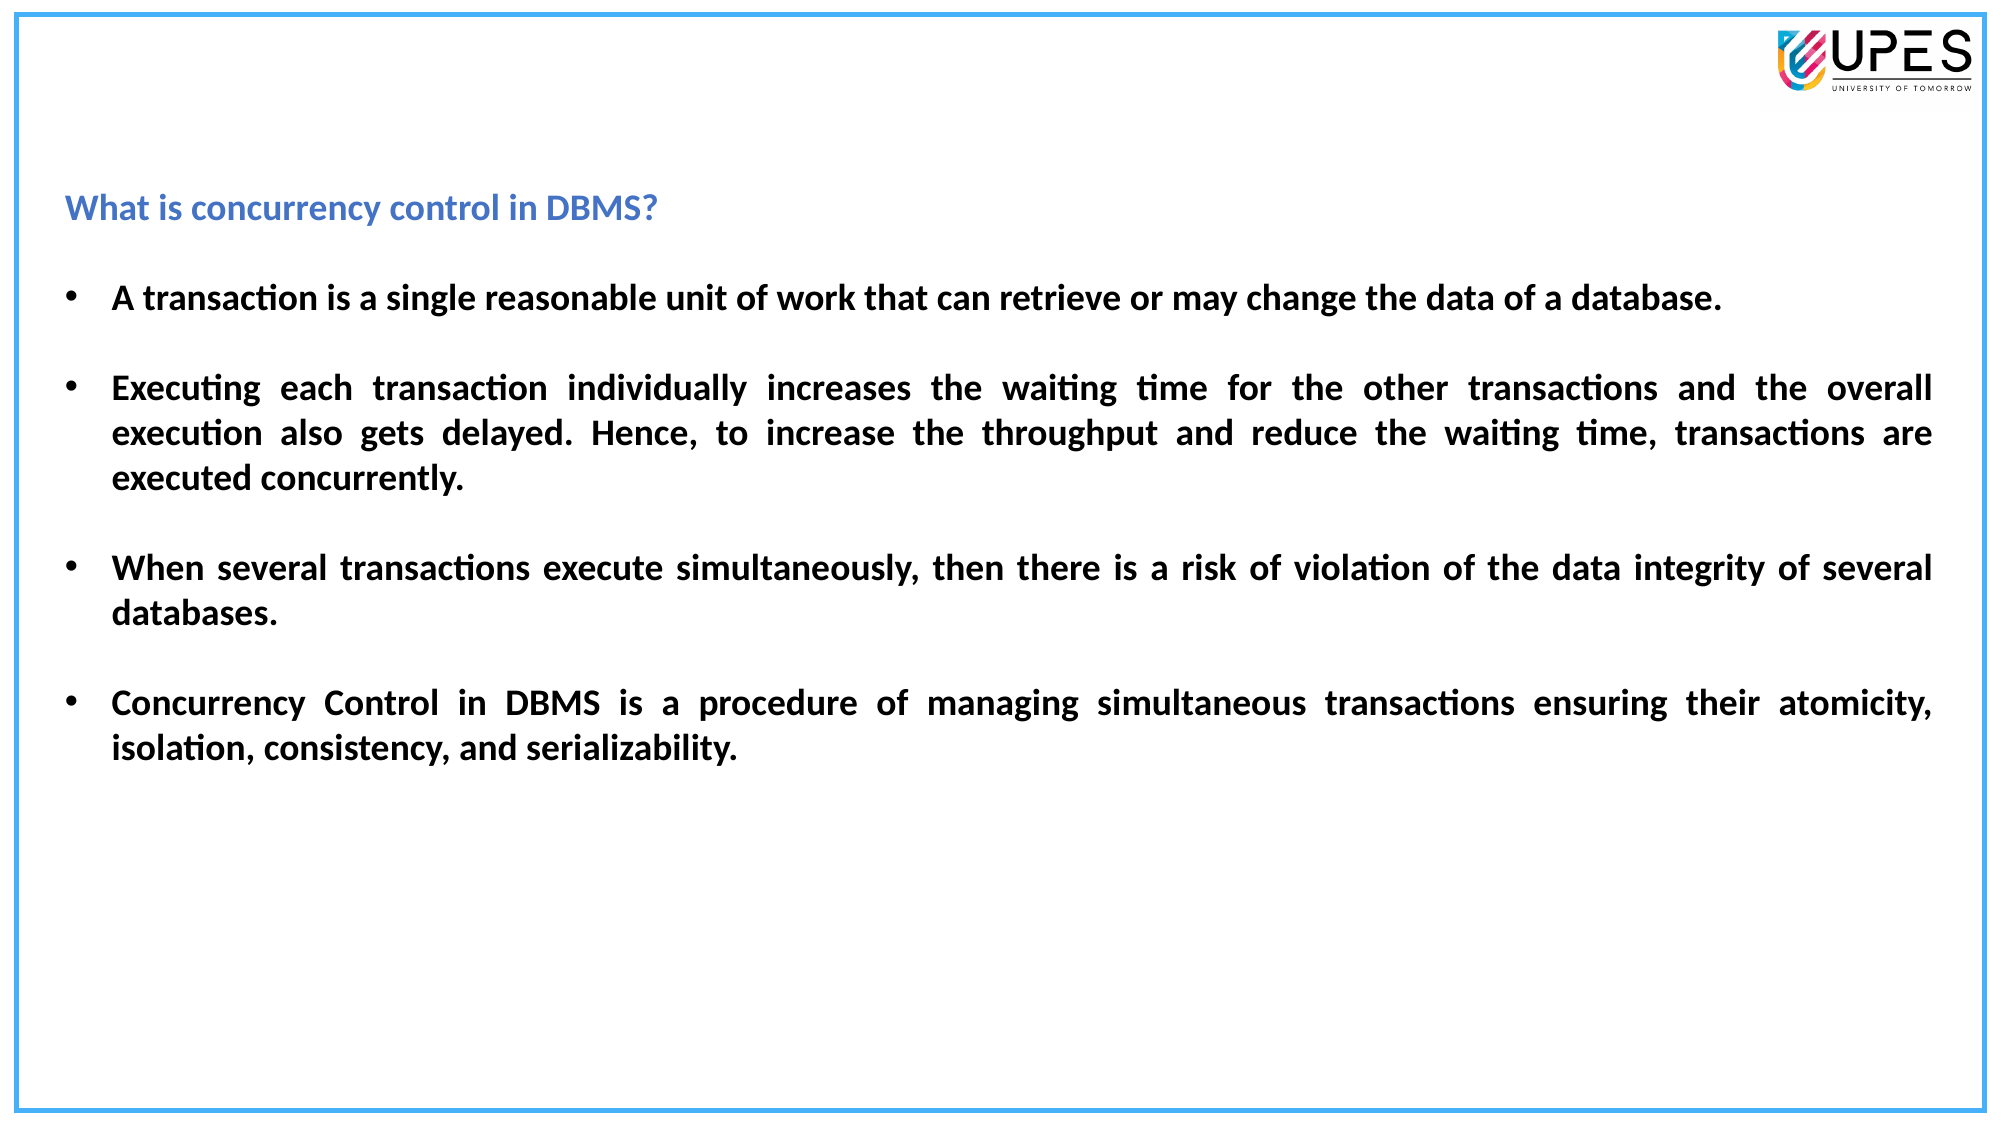

What is concurrency control in DBMS?

A transaction is a single reasonable unit of work that can retrieve or may change the data of a database.

Executing each transaction individually increases the waiting time for the other transactions and the overall execution also gets delayed. Hence, to increase the throughput and reduce the waiting time, transactions are executed concurrently.

When several transactions execute simultaneously, then there is a risk of violation of the data integrity of several databases.

Concurrency Control in DBMS is a procedure of managing simultaneous transactions ensuring their atomicity, isolation, consistency, and serializability.